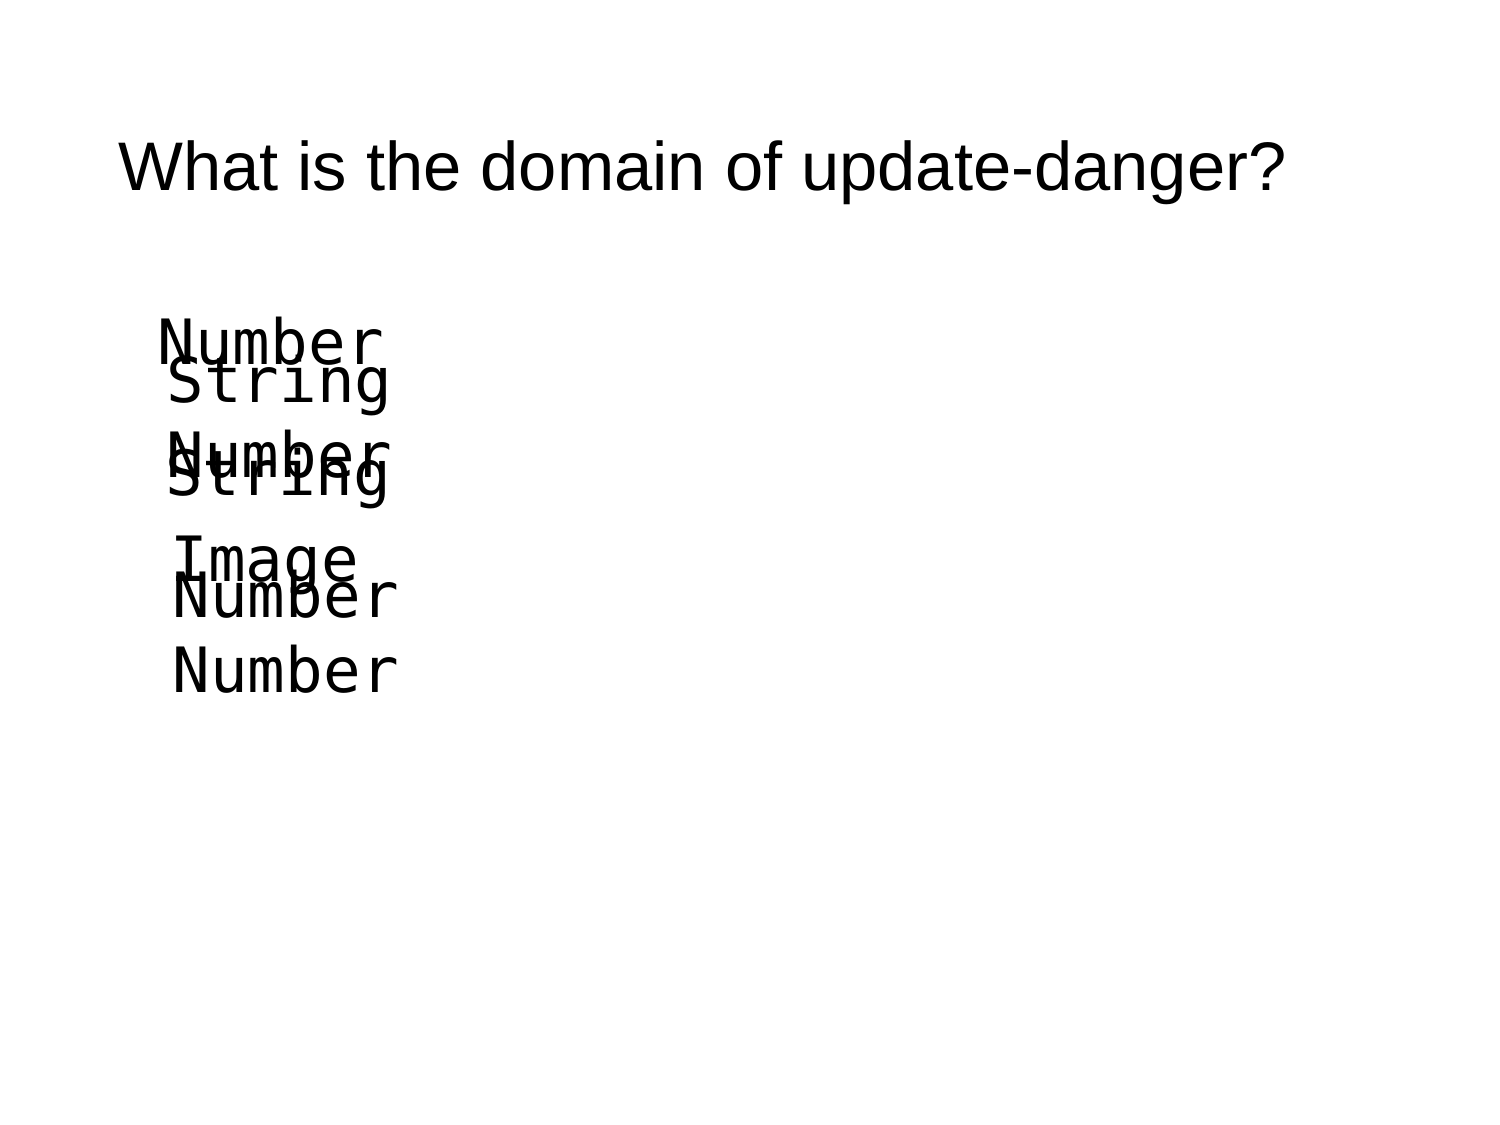

# What is the domain of update-danger?
Number

String Number
String

Image
Number Number